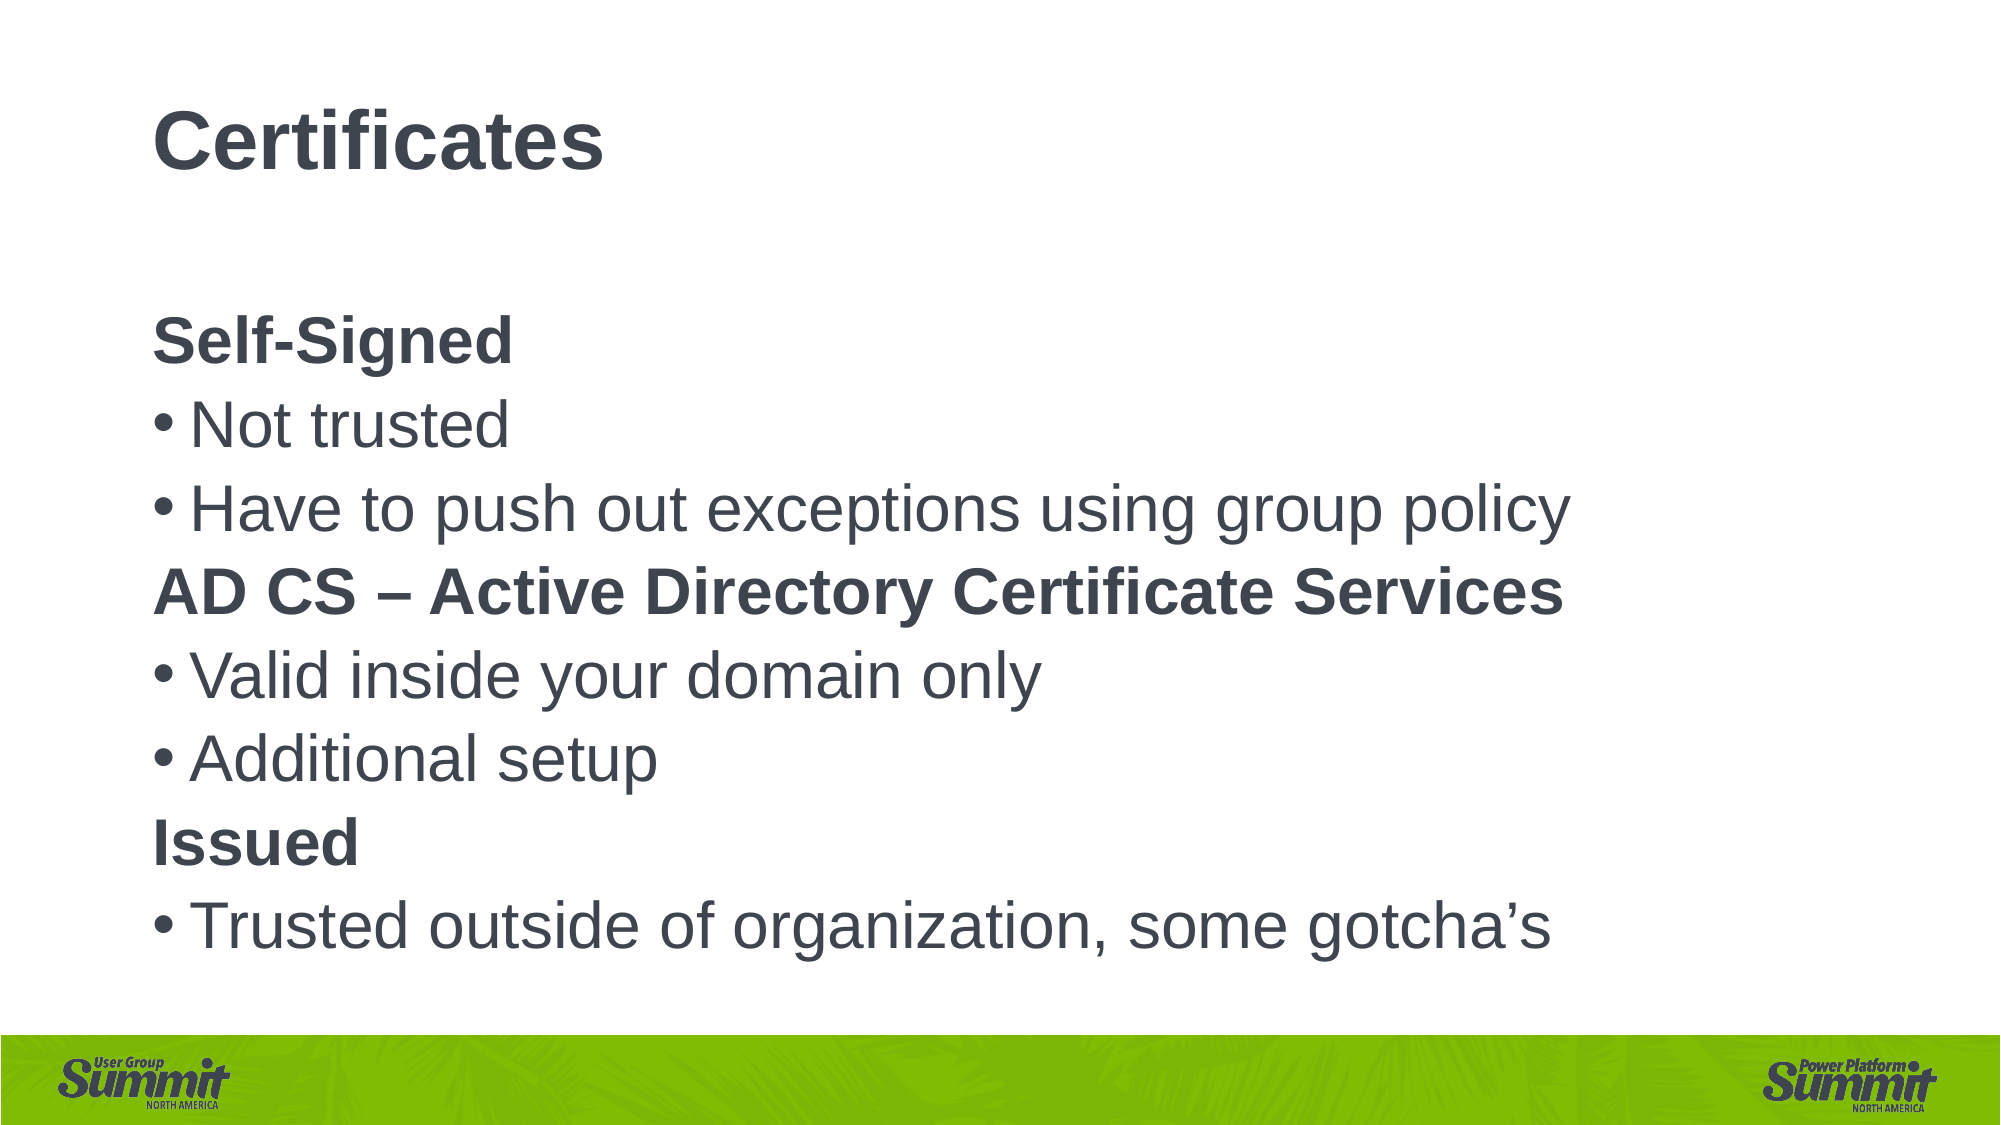

# Certificates
Self-Signed
Not trusted
Have to push out exceptions using group policy
AD CS – Active Directory Certificate Services
Valid inside your domain only
Additional setup
Issued
Trusted outside of organization, some gotcha’s